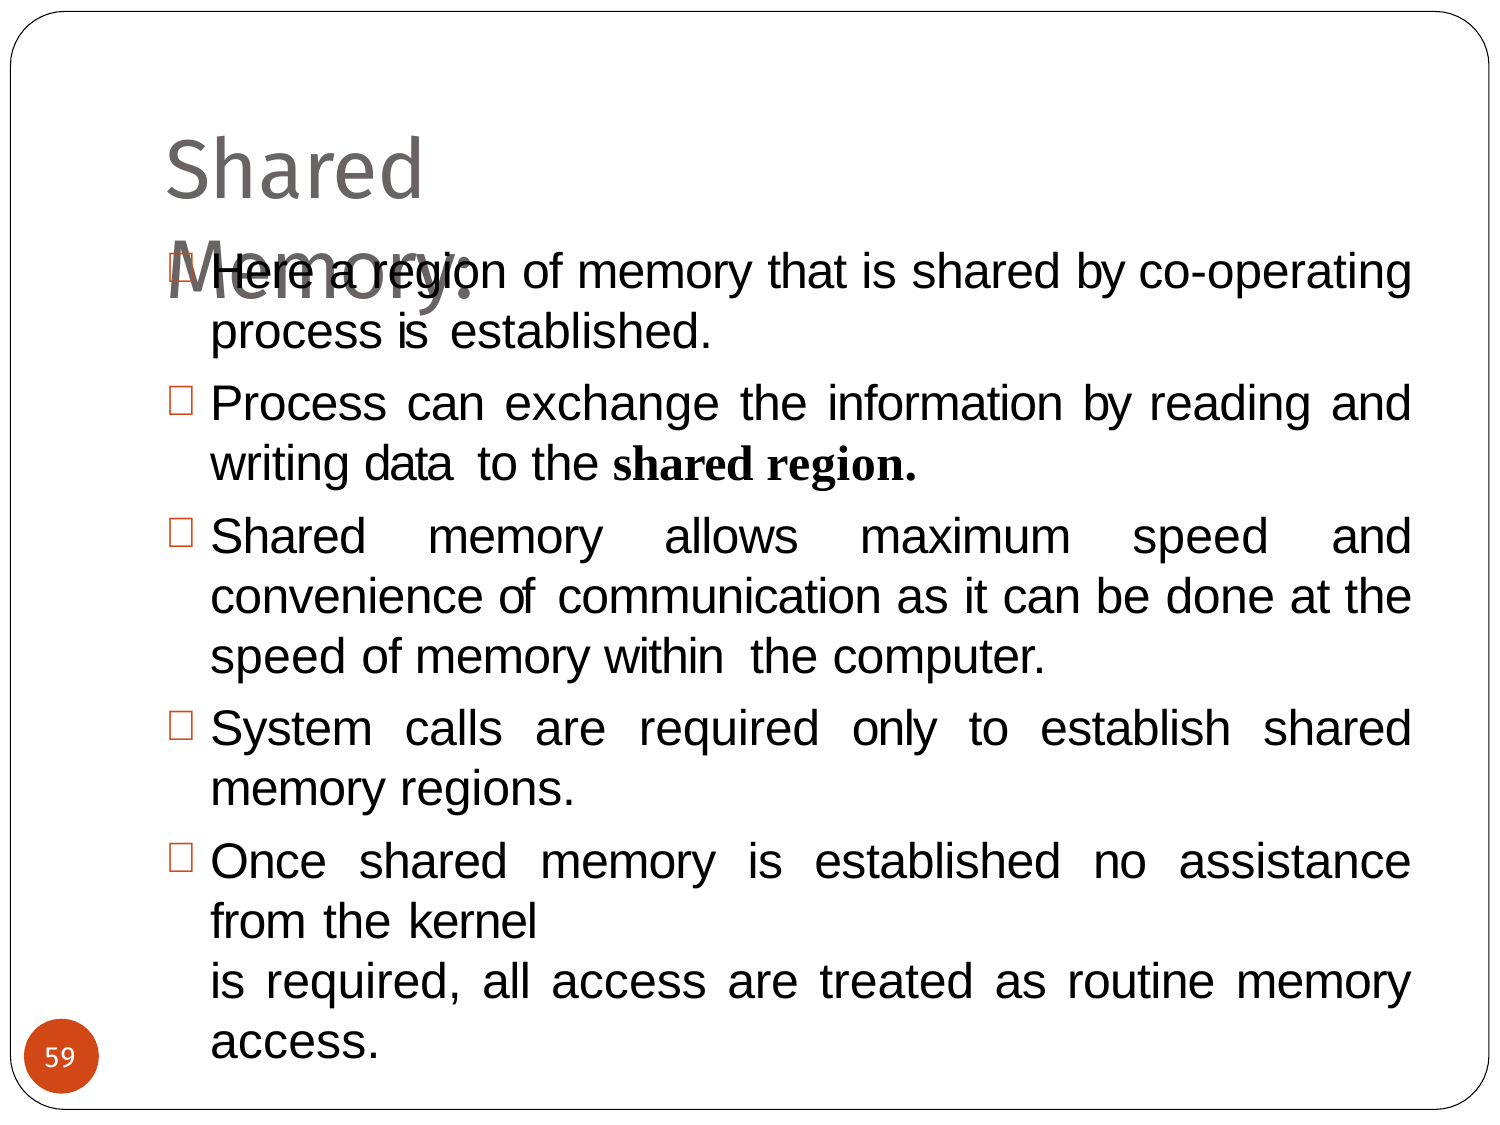

# Shared Memory:
Here a region of memory that is shared by co-operating process is  established.
Process can exchange the information by reading and writing data  to the shared region.
Shared memory allows maximum speed and convenience of  communication as it can be done at the speed of memory within  the computer.
System calls are required only to establish shared memory regions.
Once shared memory is established no assistance from the kernel
is required, all access are treated as routine memory access.

59